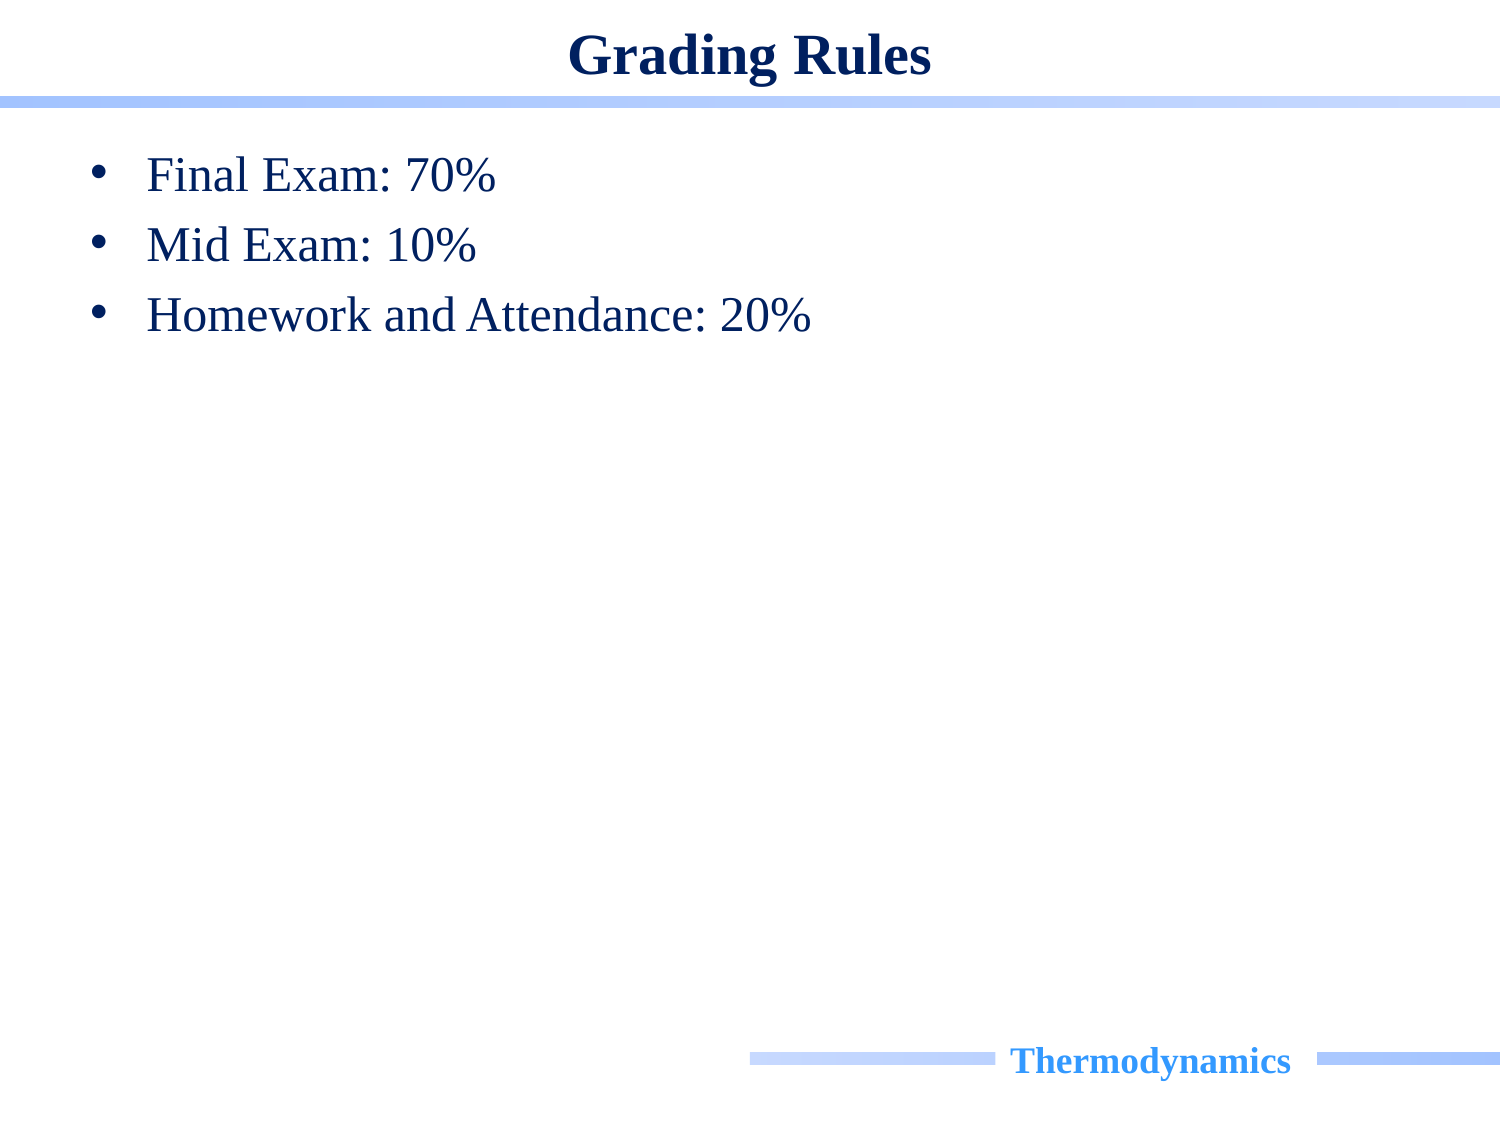

# Grading Rules
Final Exam: 70%
Mid Exam: 10%
Homework and Attendance: 20%